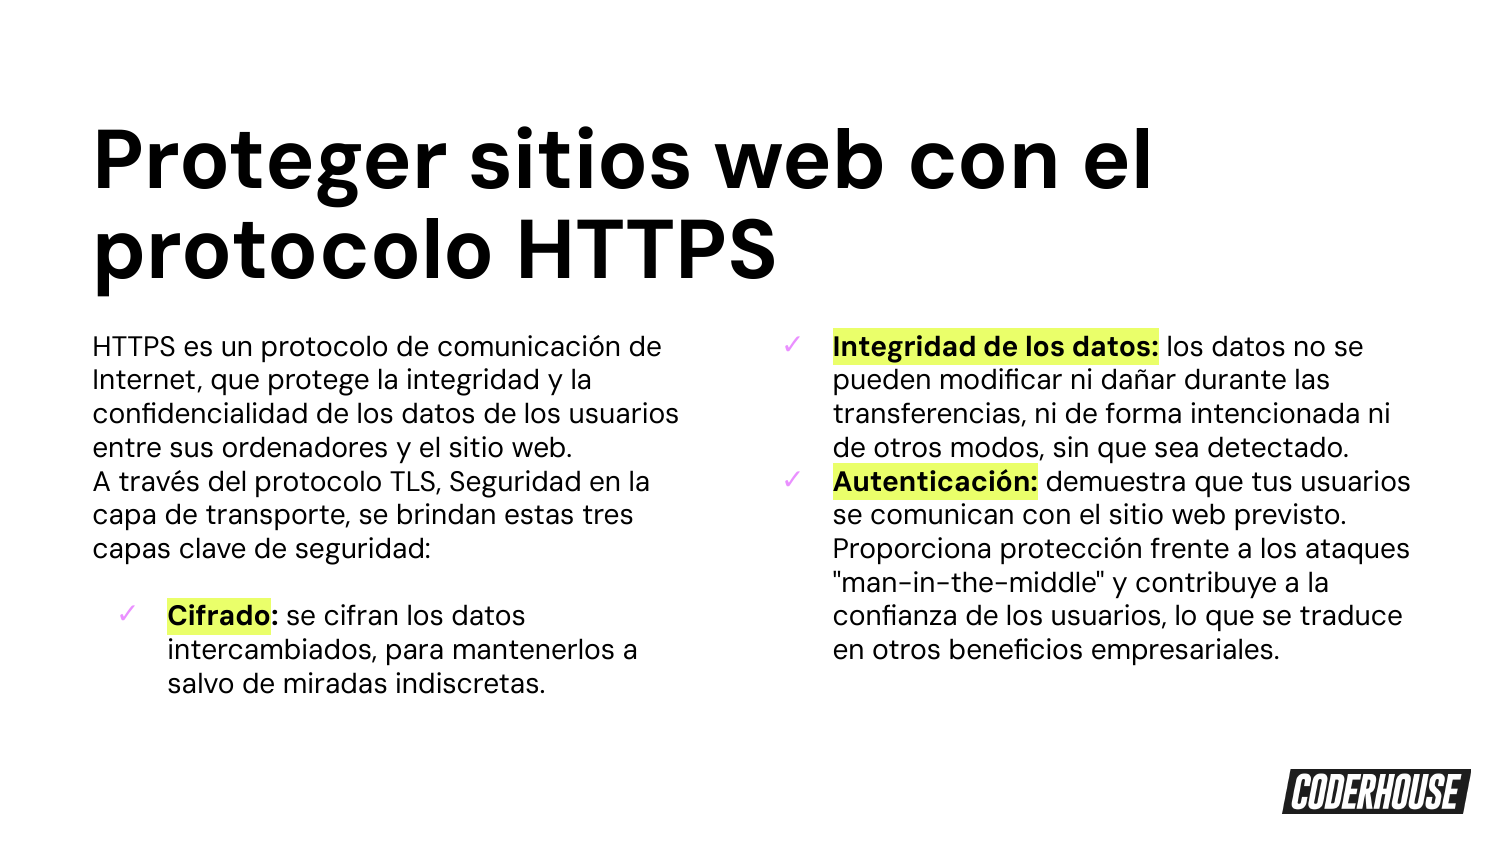

Proteger sitios web con el protocolo HTTPS
HTTPS es un protocolo de comunicación de Internet, que protege la integridad y la confidencialidad de los datos de los usuarios entre sus ordenadores y el sitio web.
A través del protocolo TLS, Seguridad en la capa de transporte, se brindan estas tres capas clave de seguridad:

Cifrado: se cifran los datos intercambiados, para mantenerlos a salvo de miradas indiscretas.
Integridad de los datos: los datos no se pueden modificar ni dañar durante las transferencias, ni de forma intencionada ni de otros modos, sin que sea detectado.
Autenticación: demuestra que tus usuarios se comunican con el sitio web previsto. Proporciona protección frente a los ataques "man-in-the-middle" y contribuye a la confianza de los usuarios, lo que se traduce en otros beneficios empresariales.